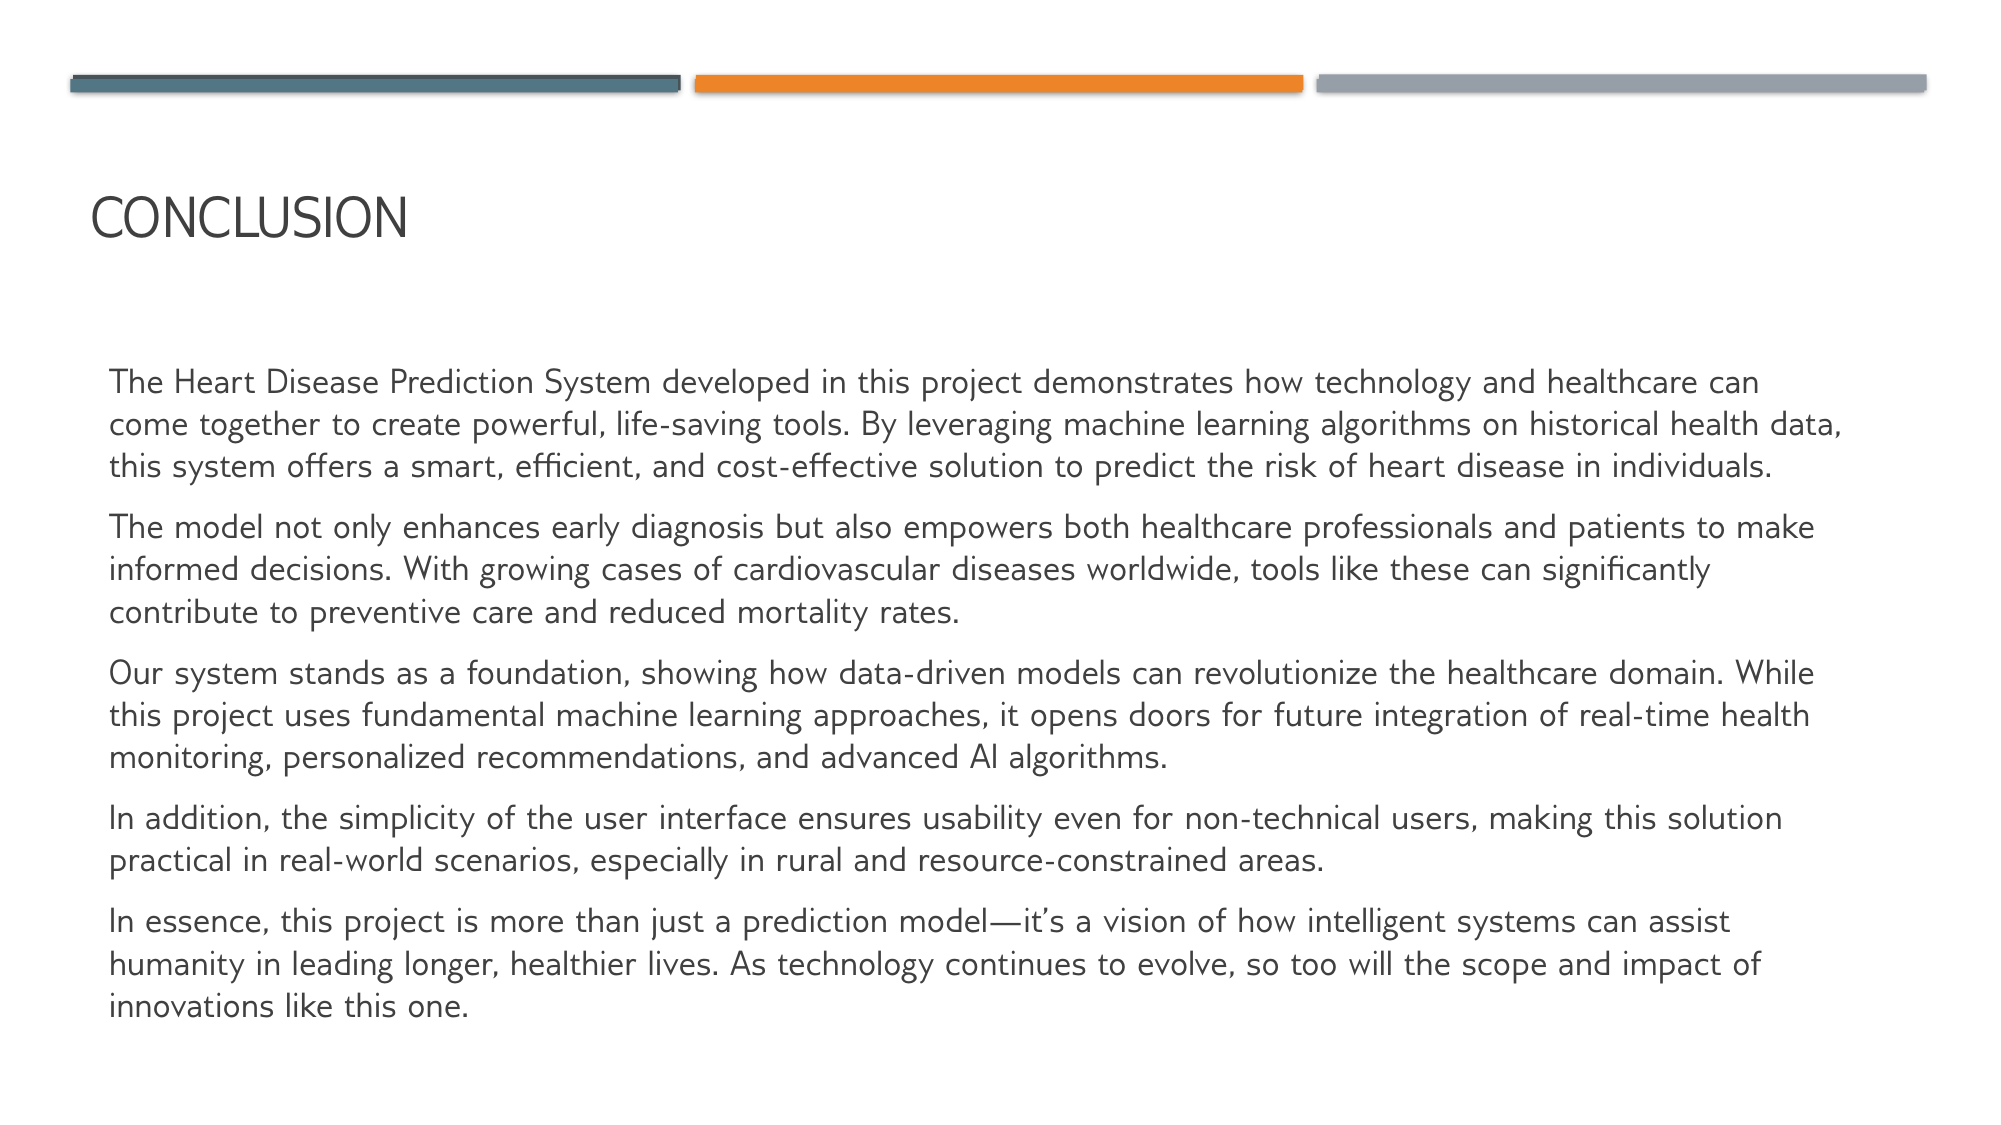

# conclusion
The Heart Disease Prediction System developed in this project demonstrates how technology and healthcare can come together to create powerful, life-saving tools. By leveraging machine learning algorithms on historical health data, this system offers a smart, efficient, and cost-effective solution to predict the risk of heart disease in individuals.
The model not only enhances early diagnosis but also empowers both healthcare professionals and patients to make informed decisions. With growing cases of cardiovascular diseases worldwide, tools like these can significantly contribute to preventive care and reduced mortality rates.
Our system stands as a foundation, showing how data-driven models can revolutionize the healthcare domain. While this project uses fundamental machine learning approaches, it opens doors for future integration of real-time health monitoring, personalized recommendations, and advanced AI algorithms.
In addition, the simplicity of the user interface ensures usability even for non-technical users, making this solution practical in real-world scenarios, especially in rural and resource-constrained areas.
In essence, this project is more than just a prediction model—it’s a vision of how intelligent systems can assist humanity in leading longer, healthier lives. As technology continues to evolve, so too will the scope and impact of innovations like this one.